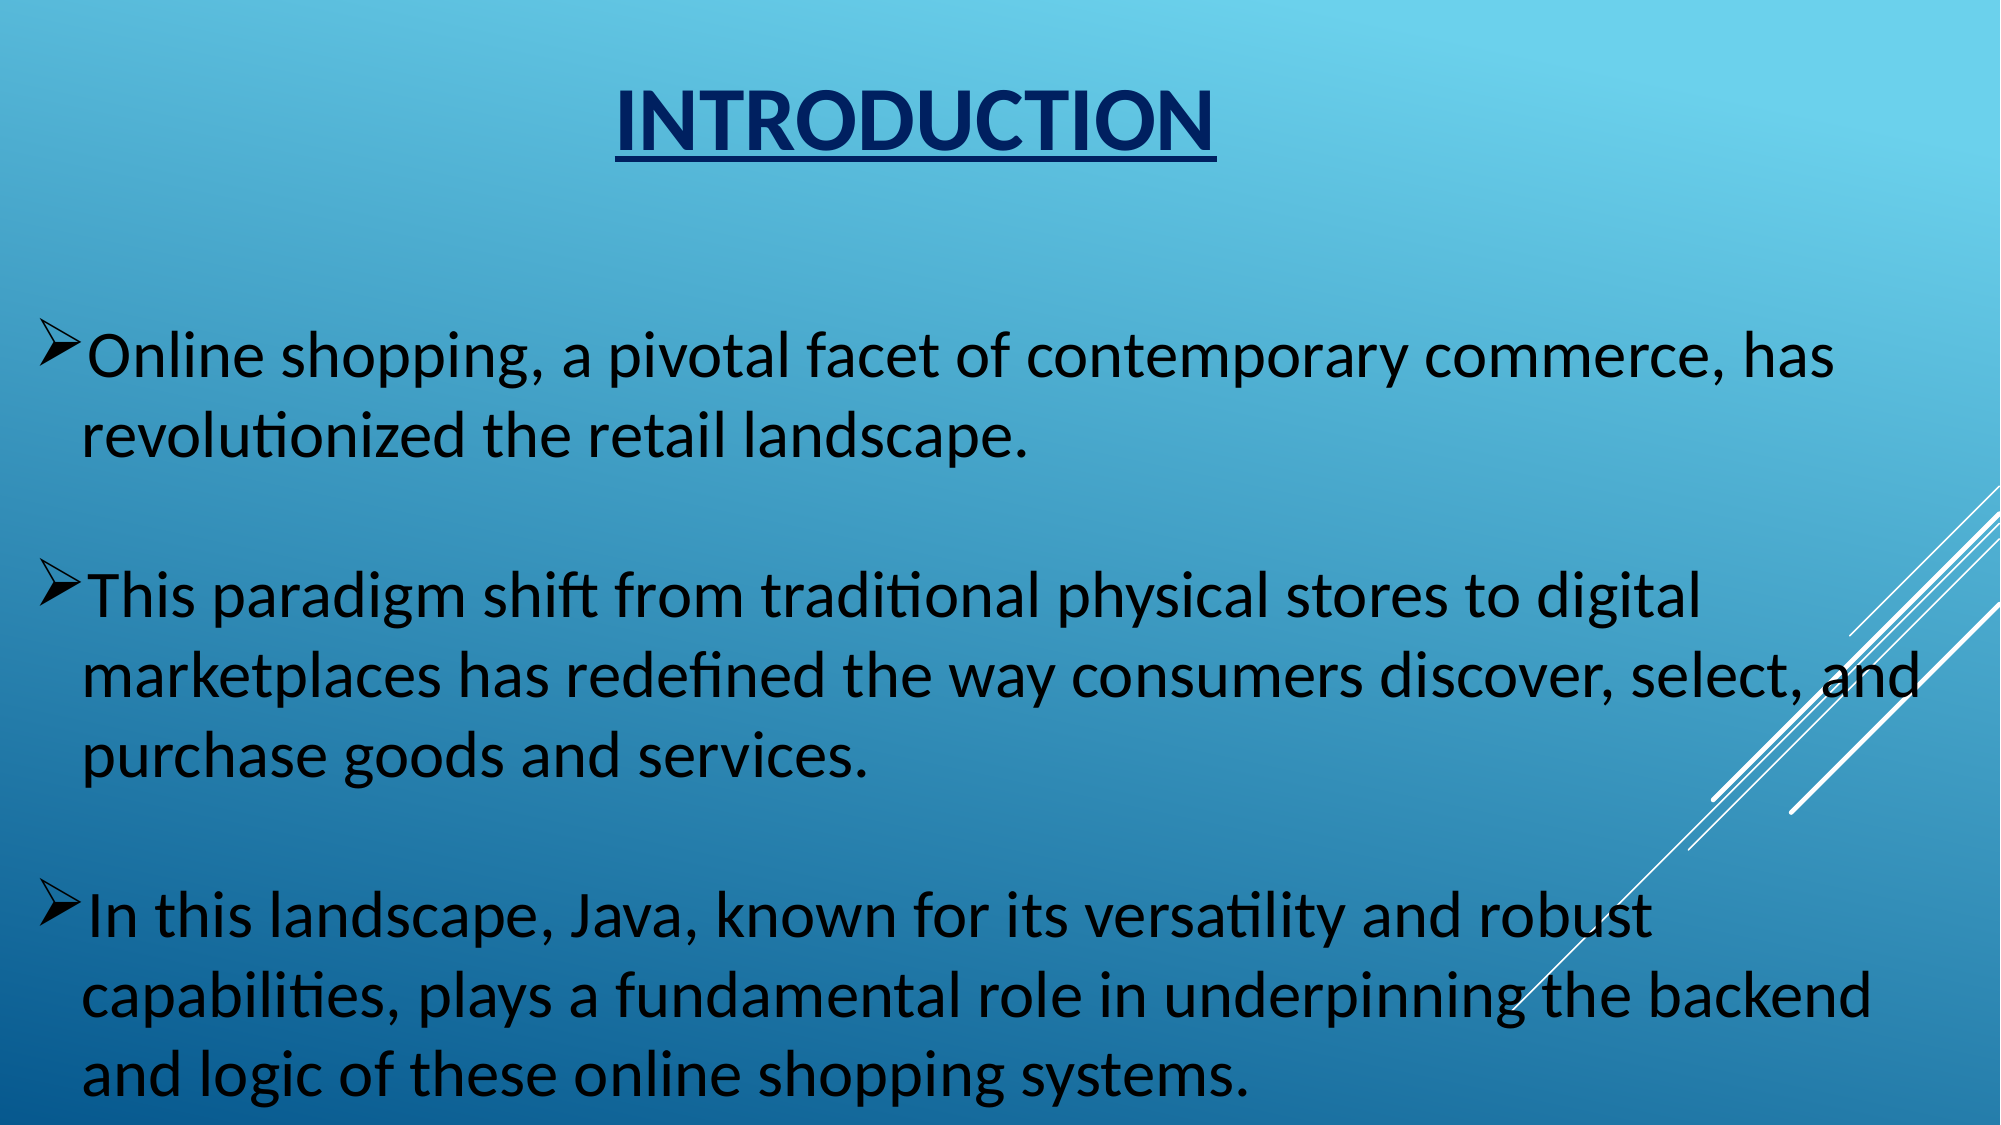

INTRODUCTION
Online shopping, a pivotal facet of contemporary commerce, has revolutionized the retail landscape.

This paradigm shift from traditional physical stores to digital marketplaces has redefined the way consumers discover, select, and purchase goods and services.

In this landscape, Java, known for its versatility and robust capabilities, plays a fundamental role in underpinning the backend and logic of these online shopping systems.